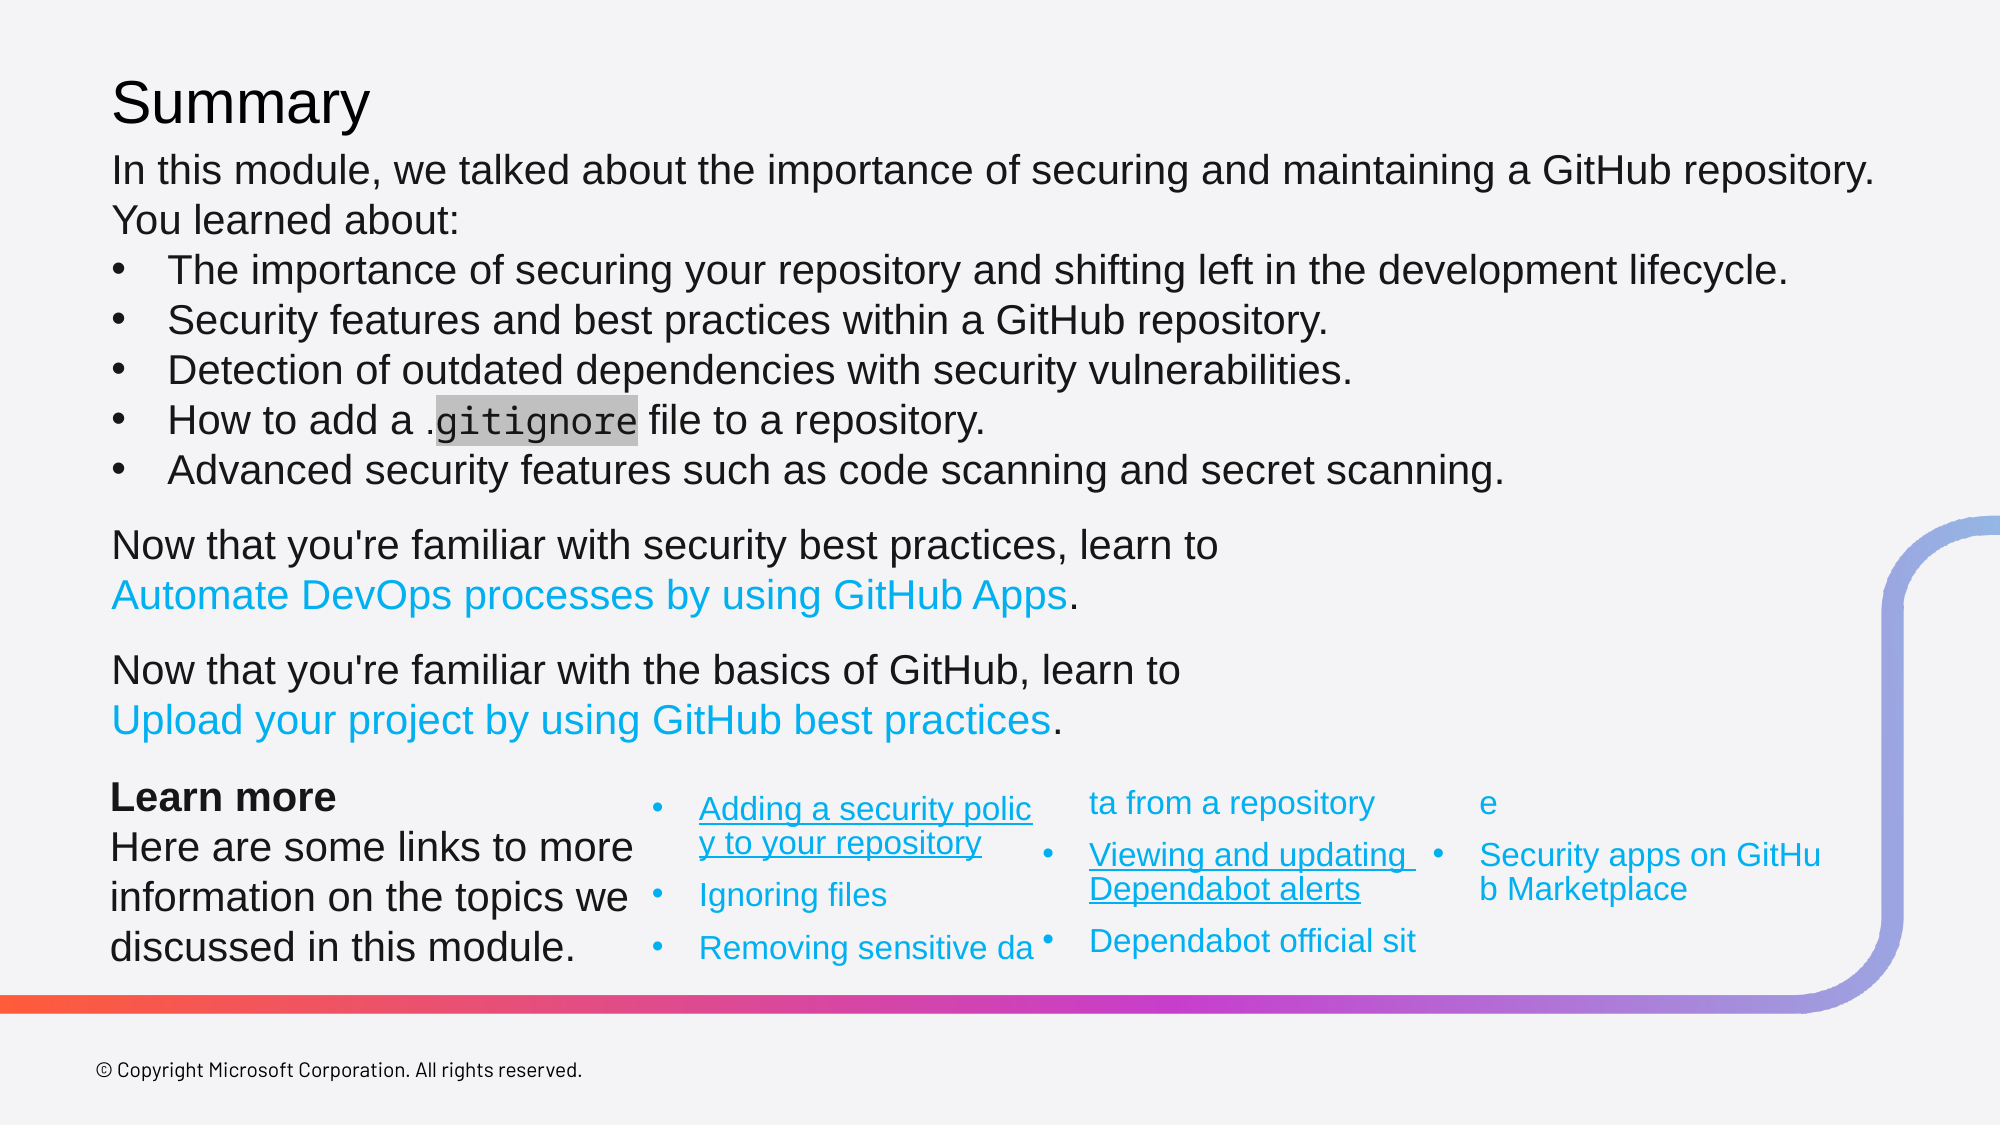

# Summary
In this module, we talked about the importance of securing and maintaining a GitHub repository.
You learned about:
The importance of securing your repository and shifting left in the development lifecycle.
Security features and best practices within a GitHub repository.
Detection of outdated dependencies with security vulnerabilities.
How to add a .gitignore file to a repository.
Advanced security features such as code scanning and secret scanning.
Now that you're familiar with security best practices, learn to Automate DevOps processes by using GitHub Apps.
Now that you're familiar with the basics of GitHub, learn to Upload your project by using GitHub best practices.
Learn more
Here are some links to more information on the topics we discussed in this module.

Adding a security policy to your repository
Ignoring files
Removing sensitive data from a repository
Viewing and updating Dependabot alerts
Dependabot official site
Security apps on GitHub Marketplace

© Copyright Microsoft Corporation. All rights reserved.